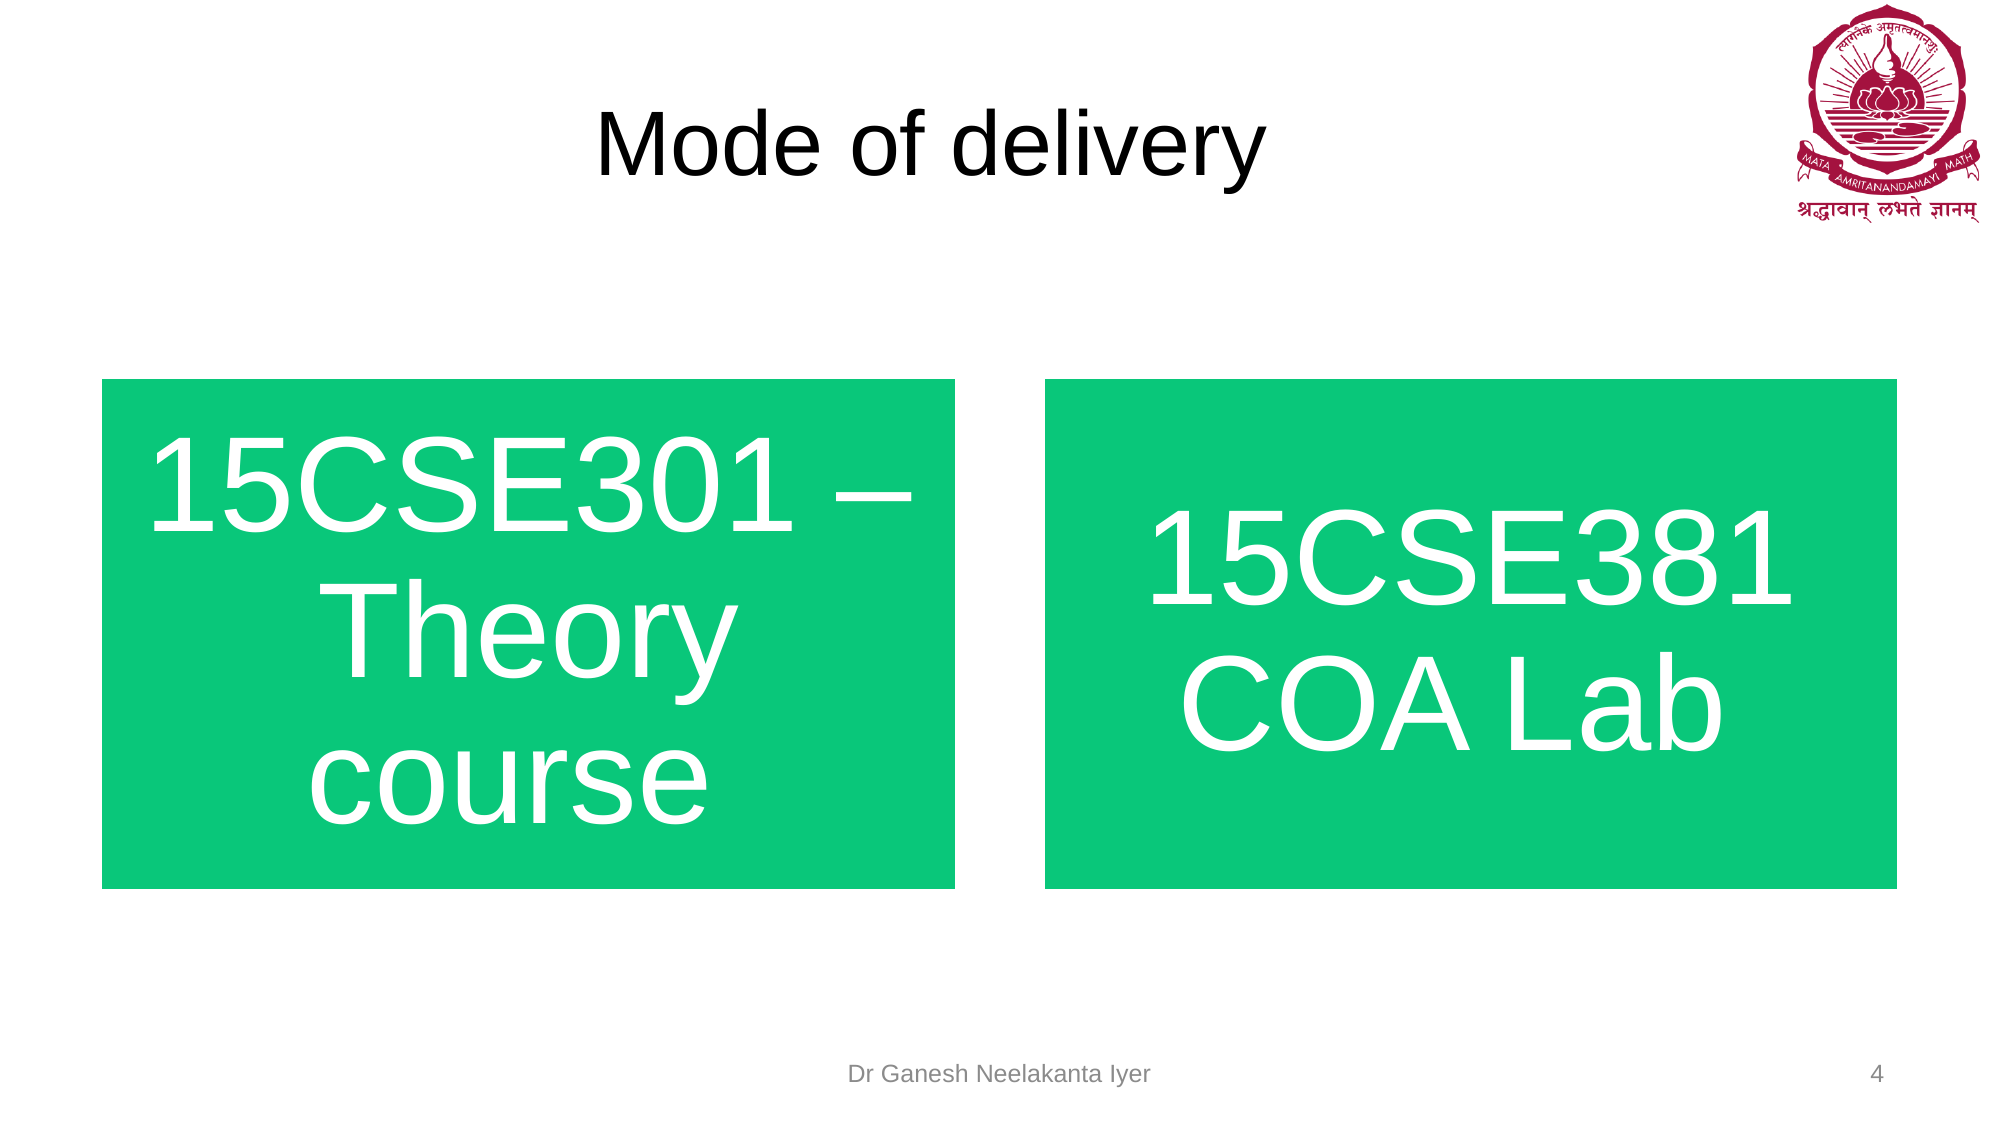

# Mode of delivery
15CSE301 – Theory course
15CSE381 COA Lab
Dr Ganesh Neelakanta Iyer
4